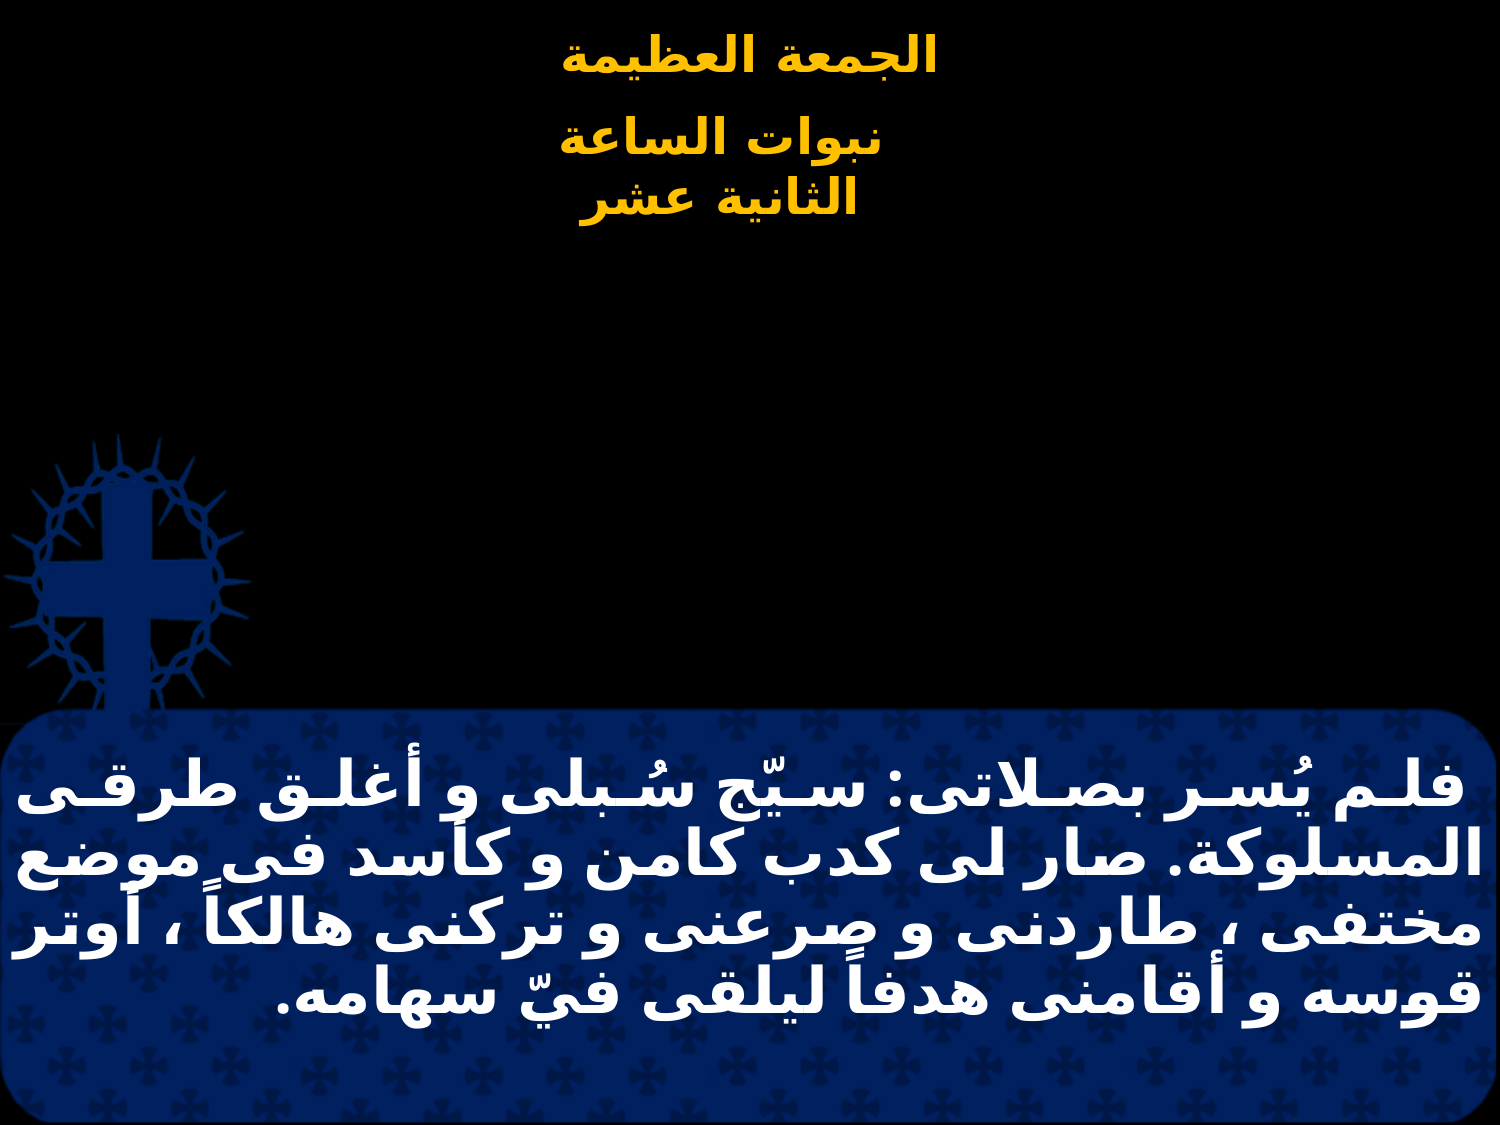

# فلم يُسر بصلاتى: سيّج سُبلى و أغلق طرقى المسلوكة. صار لى كدب كامن و كأسد فى موضع مختفى ، طاردنى و صرعنى و تركنى هالكاً ، أوتر قوسه و أقامنى هدفاً ليلقى فيّ سهامه.